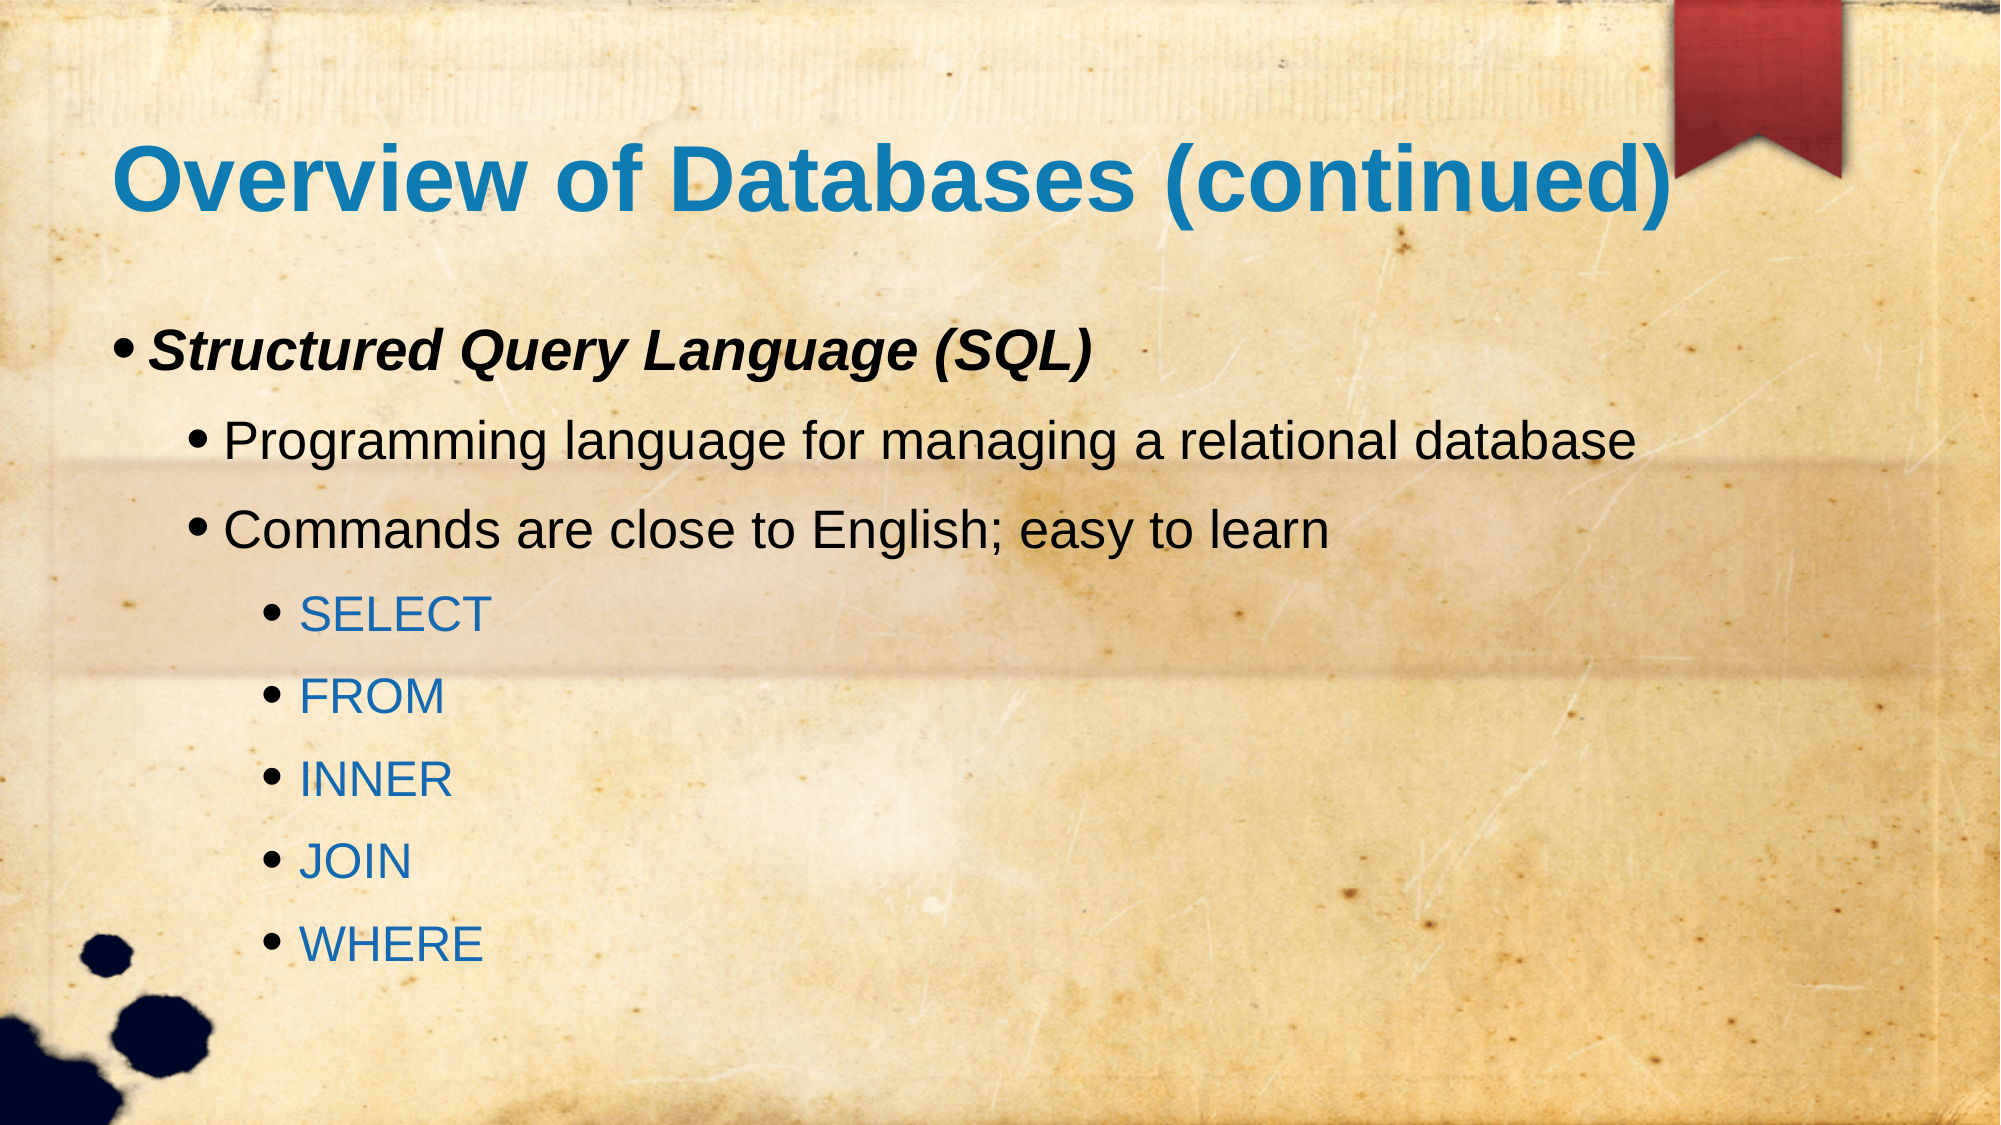

Overview of Databases (continued)
Structured Query Language (SQL)
Programming language for managing a relational database
Commands are close to English; easy to learn
SELECT
FROM
INNER
JOIN
WHERE